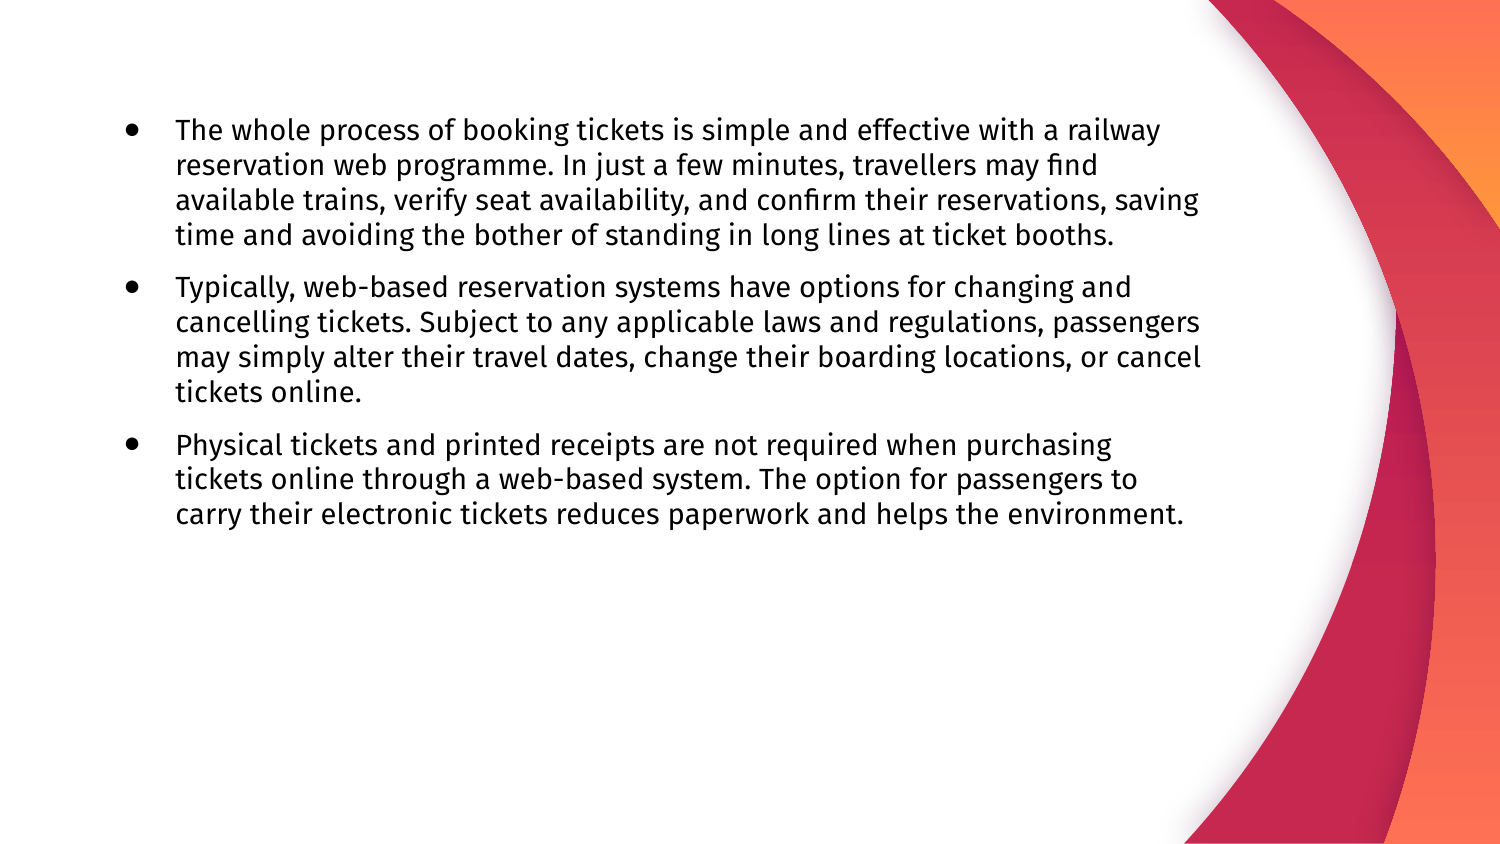

The whole process of booking tickets is simple and effective with a railway reservation web programme. In just a few minutes, travellers may find available trains, verify seat availability, and confirm their reservations, saving time and avoiding the bother of standing in long lines at ticket booths.

Typically, web-based reservation systems have options for changing and cancelling tickets. Subject to any applicable laws and regulations, passengers may simply alter their travel dates, change their boarding locations, or cancel tickets online.

Physical tickets and printed receipts are not required when purchasing tickets online through a web-based system. The option for passengers to carry their electronic tickets reduces paperwork and helps the environment.